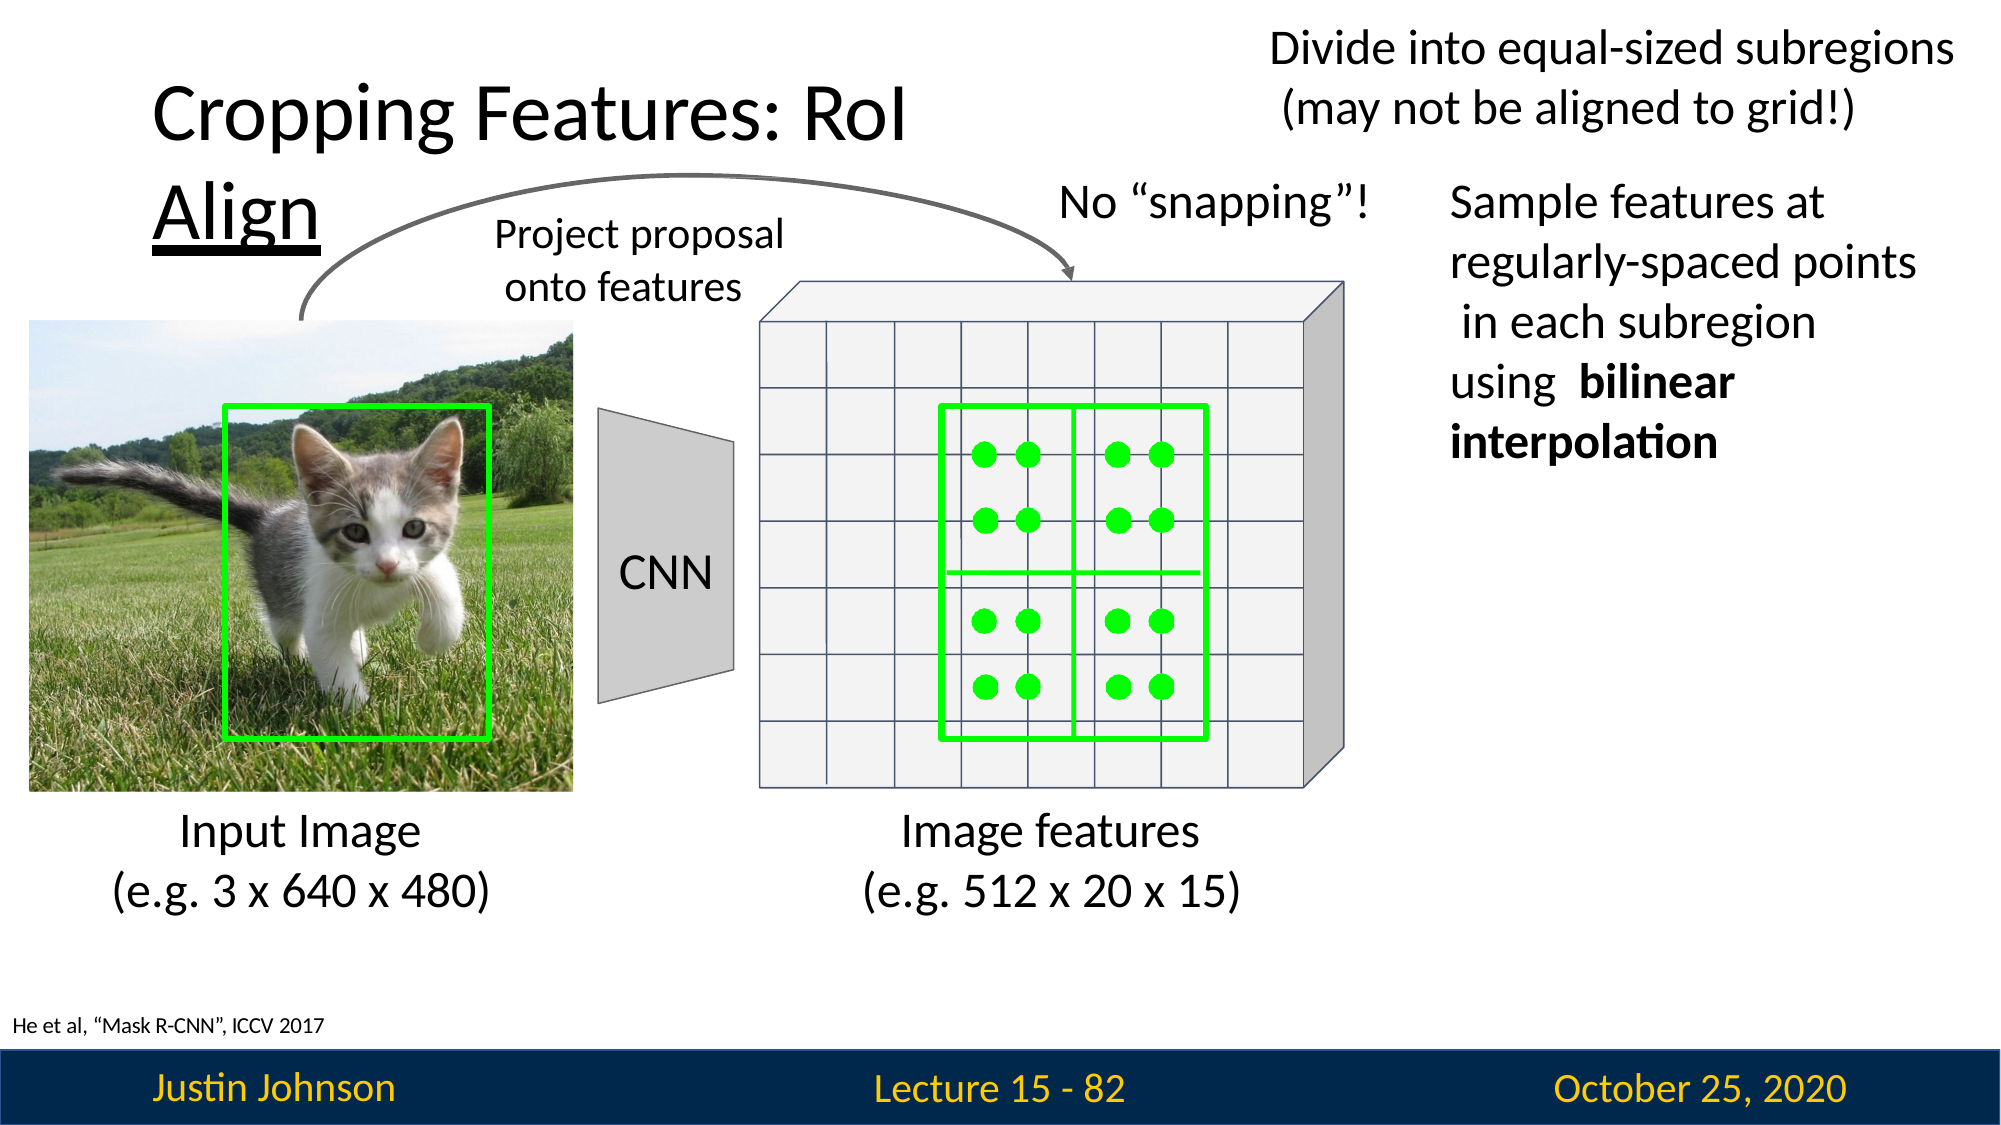

Divide into equal-sized subregions  (may not be aligned to grid!)
# Cropping Features: RoI Align
No “snapping”!
Sample features at  regularly-spaced points  in each subregion using  bilinear interpolation

Project proposal  onto features

CNN
Input Image  (e.g. 3 x 640 x 480)
Image features  (e.g. 512 x 20 x 15)
He et al, “Mask R-CNN”, ICCV 2017
Justin Johnson
October 25, 2020
Lecture 15 - 82